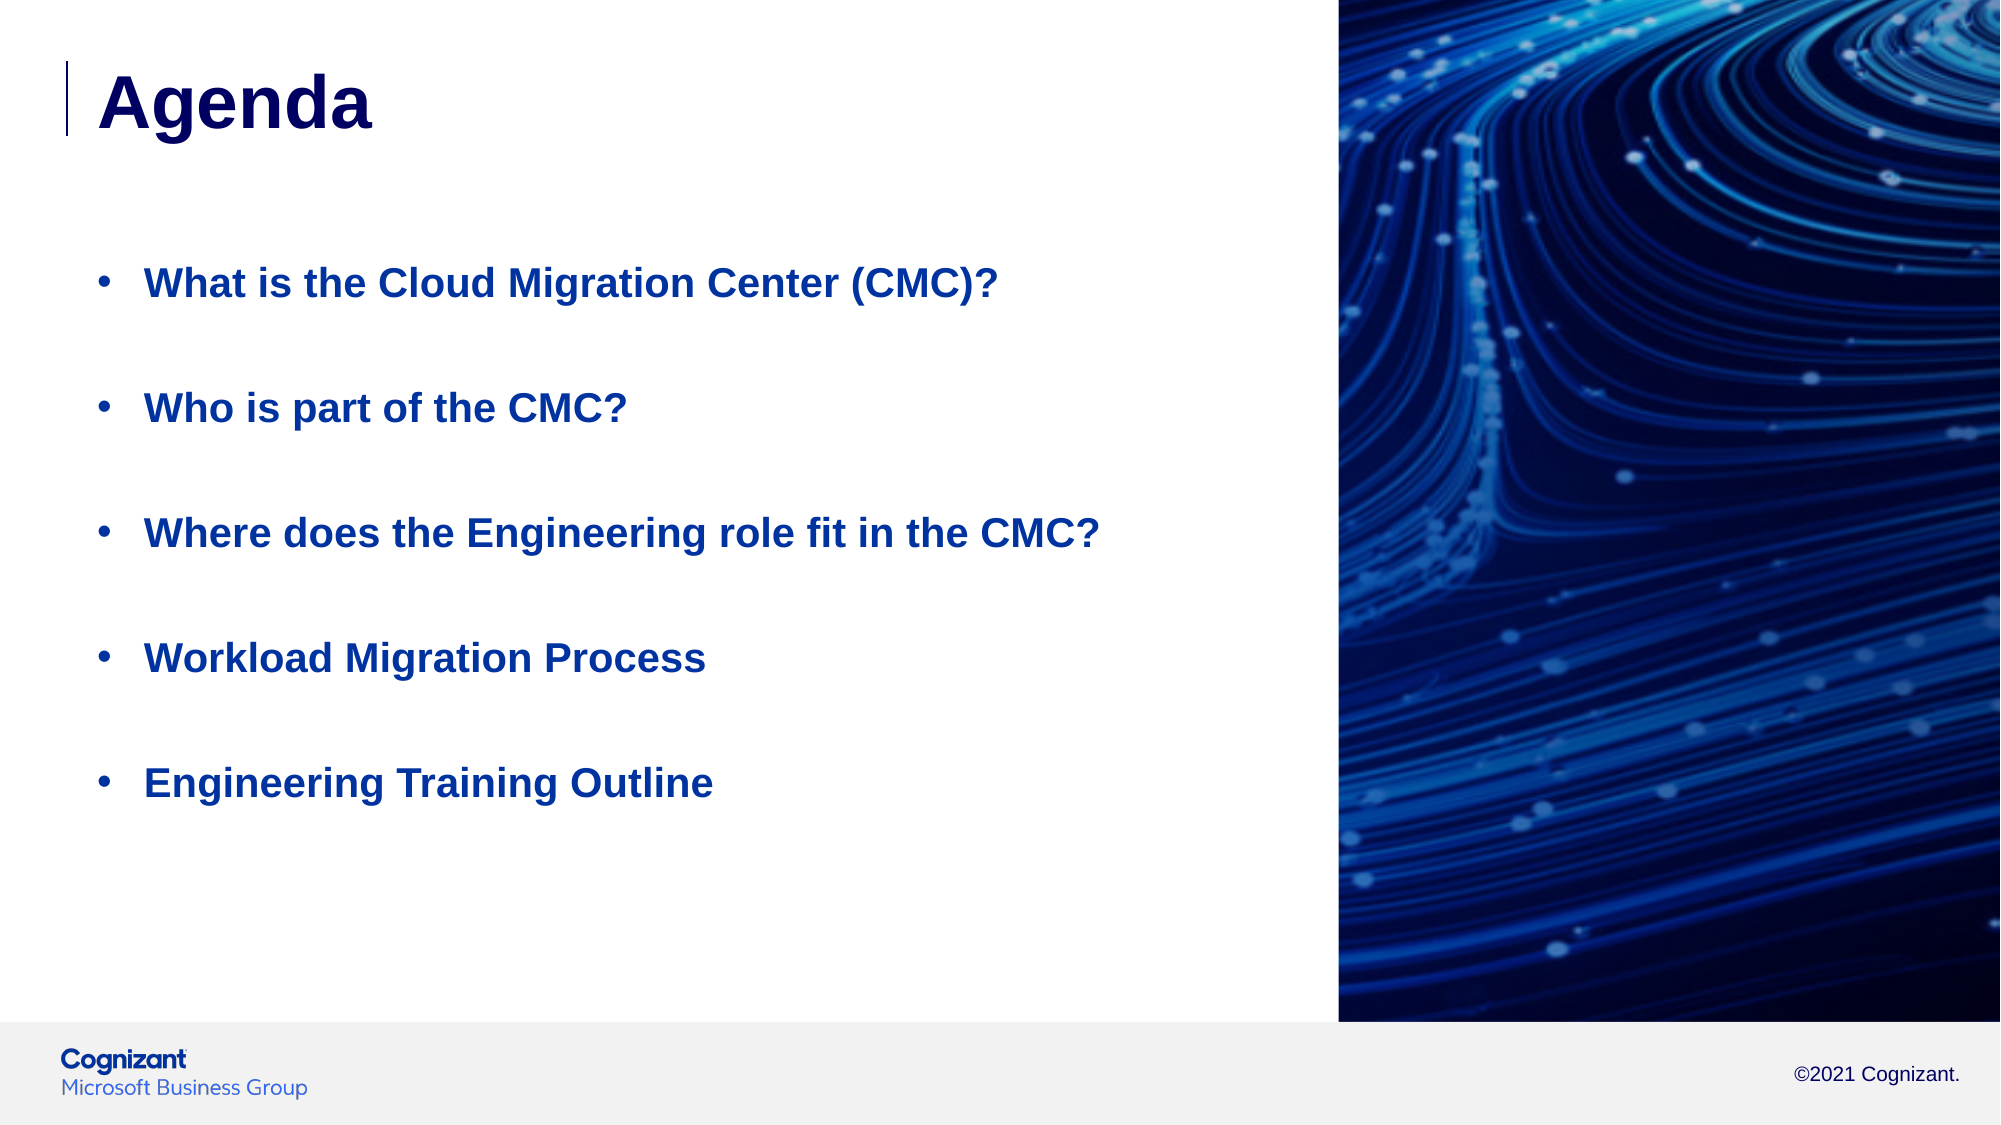

Agenda
What is the Cloud Migration Center (CMC)?
Who is part of the CMC?
Where does the Engineering role fit in the CMC?
Workload Migration Process
Engineering Training Outline